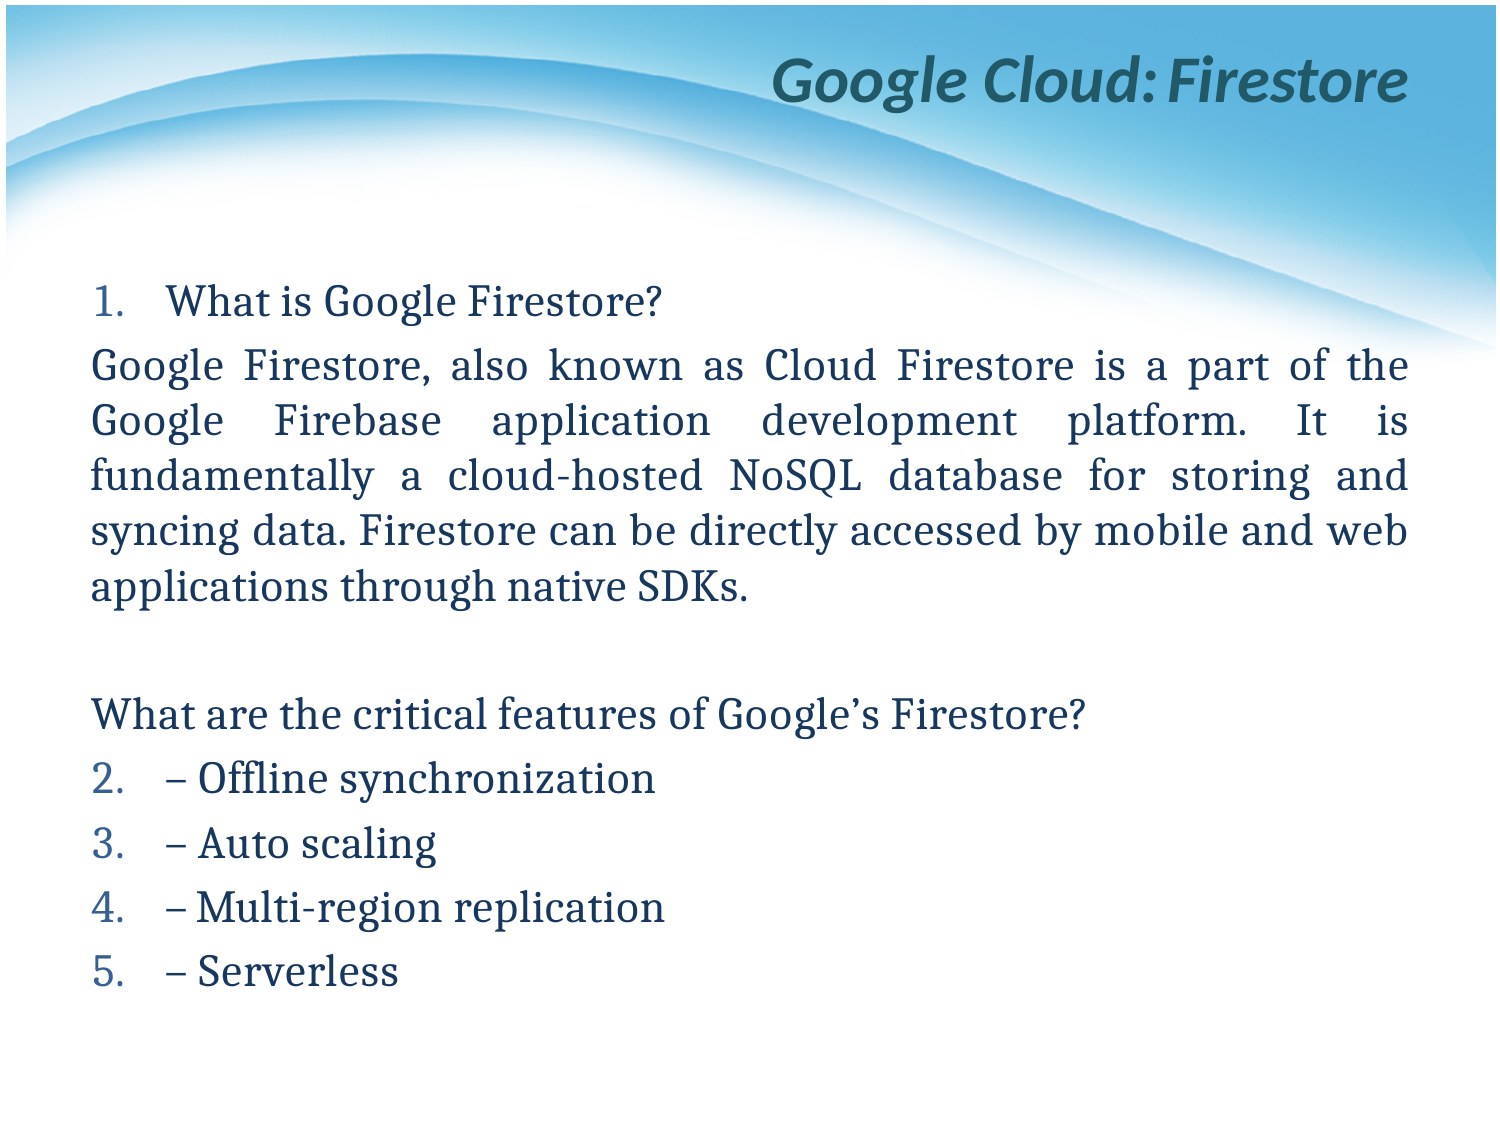

# Google Cloud: Firestore
What is Google Firestore?
Google Firestore, also known as Cloud Firestore is a part of the Google Firebase application development platform. It is fundamentally a cloud-hosted NoSQL database for storing and syncing data. Firestore can be directly accessed by mobile and web applications through native SDKs.

What are the critical features of Google’s Firestore?
– Offline synchronization
– Auto scaling
– Multi-region replication
– Serverless